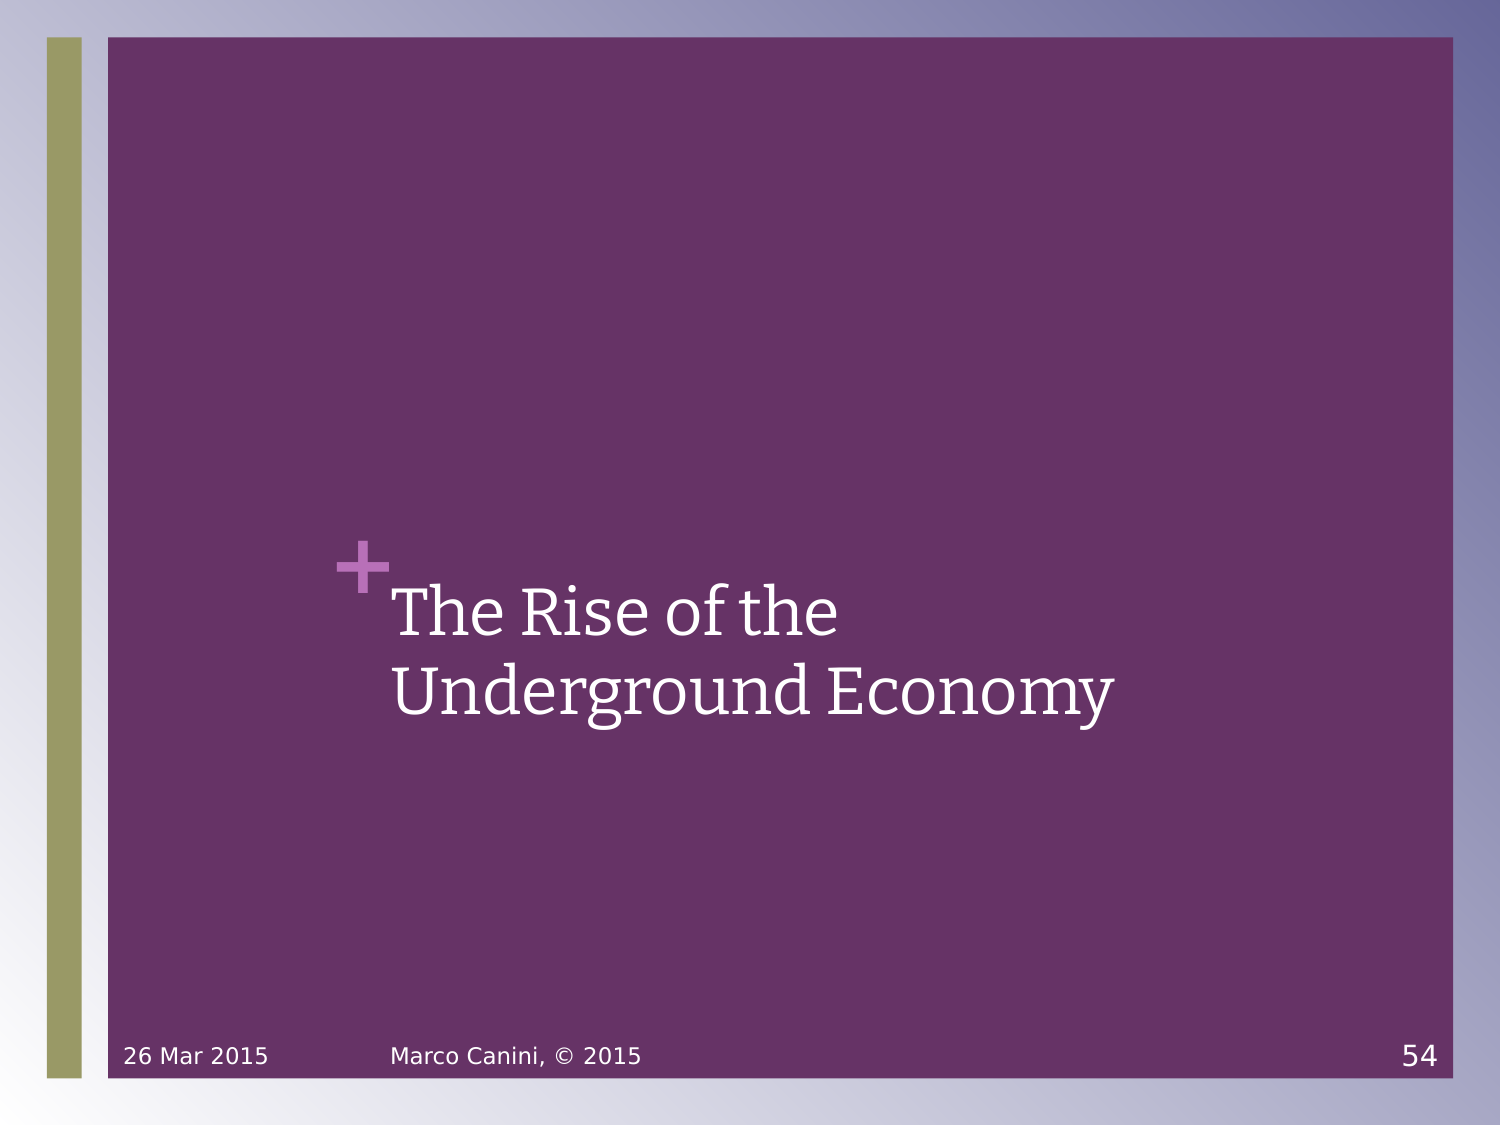

# The Rise of the Underground Economy

26 Mar 2015
Marco Canini, © 2015
54